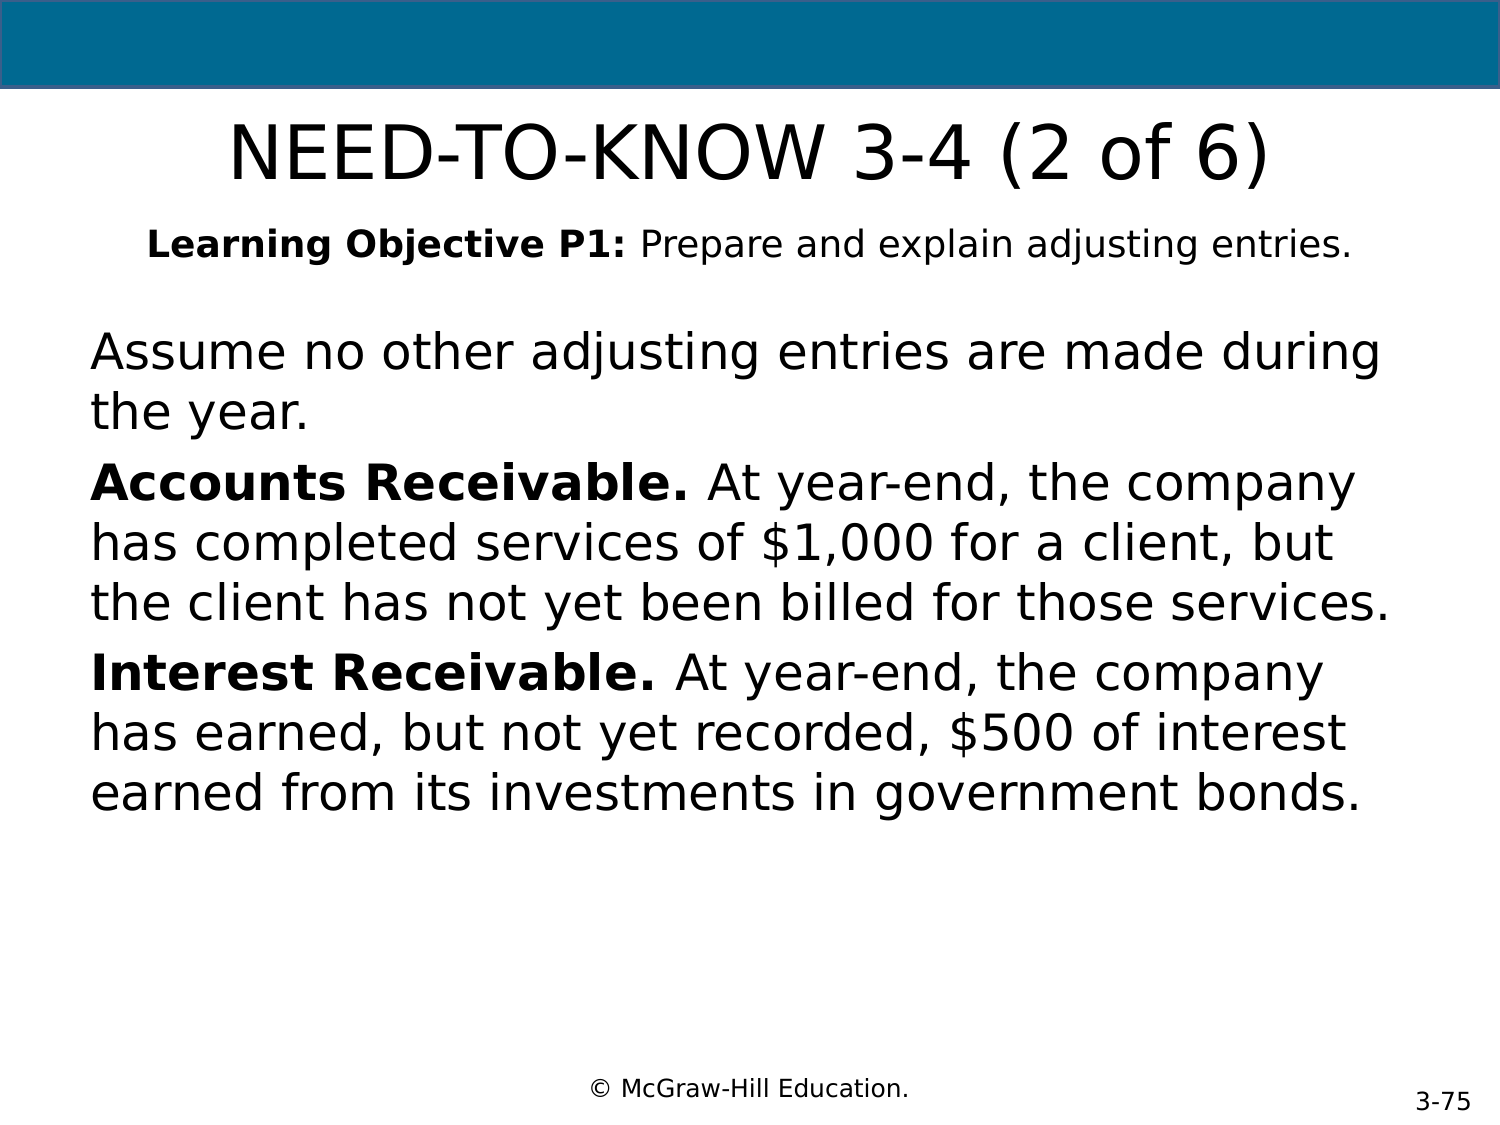

# NEED-TO-KNOW 3-4 (2 of 6)
Learning Objective P1: Prepare and explain adjusting entries.
Assume no other adjusting entries are made during the year.
Accounts Receivable. At year-end, the company has completed services of $1,000 for a client, but the client has not yet been billed for those services.
Interest Receivable. At year-end, the company has earned, but not yet recorded, $500 of interest earned from its investments in government bonds.